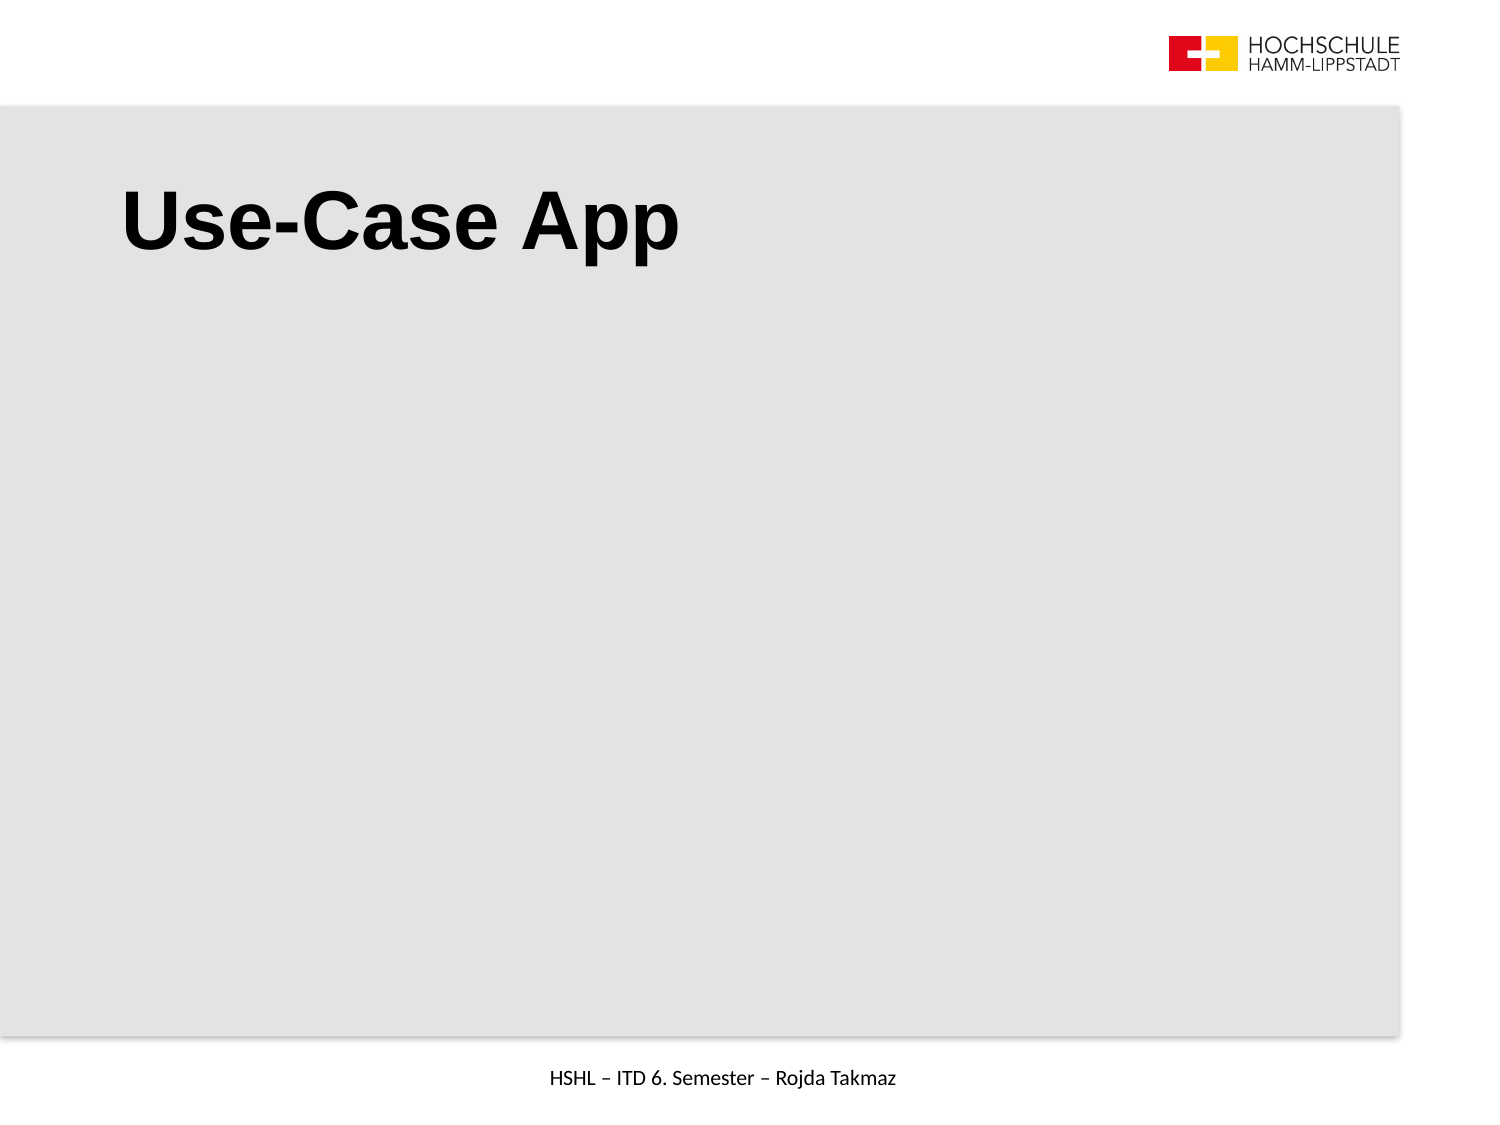

# Use-Case App

HSHL – ITD 6. Semester – Rojda Takmaz